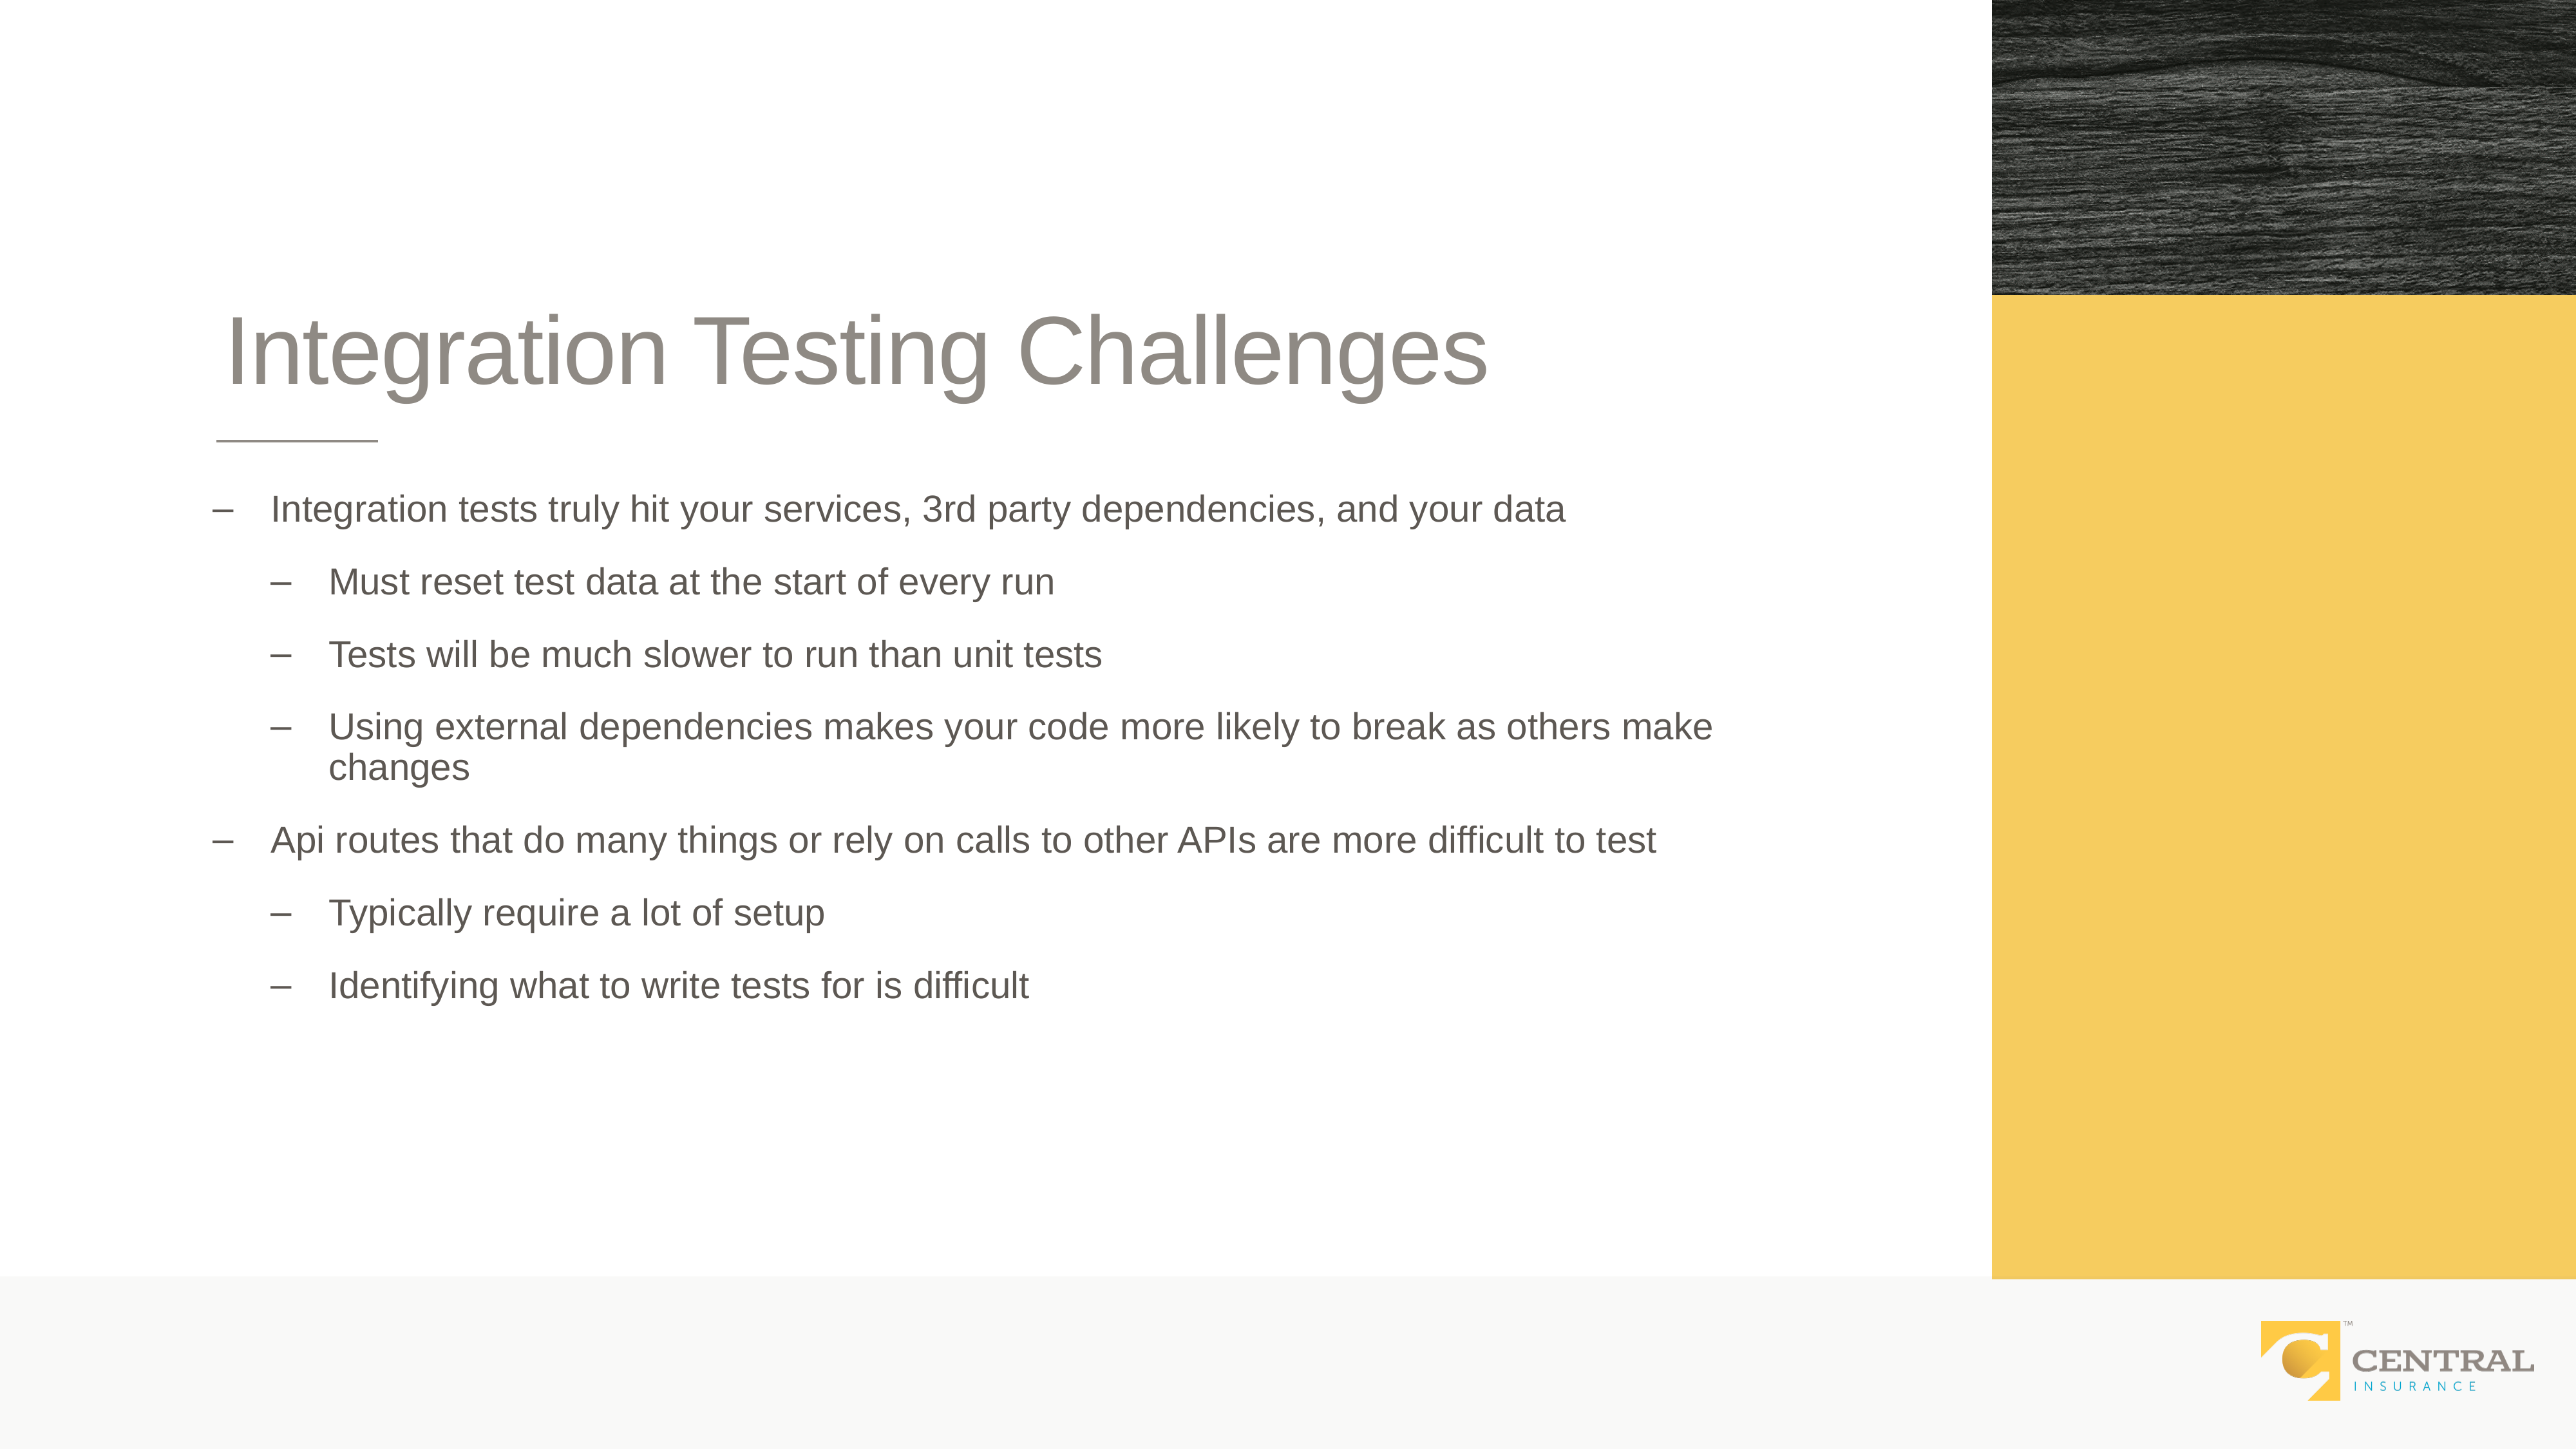

# Integration Testing Challenges
Integration tests truly hit your services, 3rd party dependencies, and your data
Must reset test data at the start of every run
Tests will be much slower to run than unit tests
Using external dependencies makes your code more likely to break as others make changes
Api routes that do many things or rely on calls to other APIs are more difficult to test
Typically require a lot of setup
Identifying what to write tests for is difficult